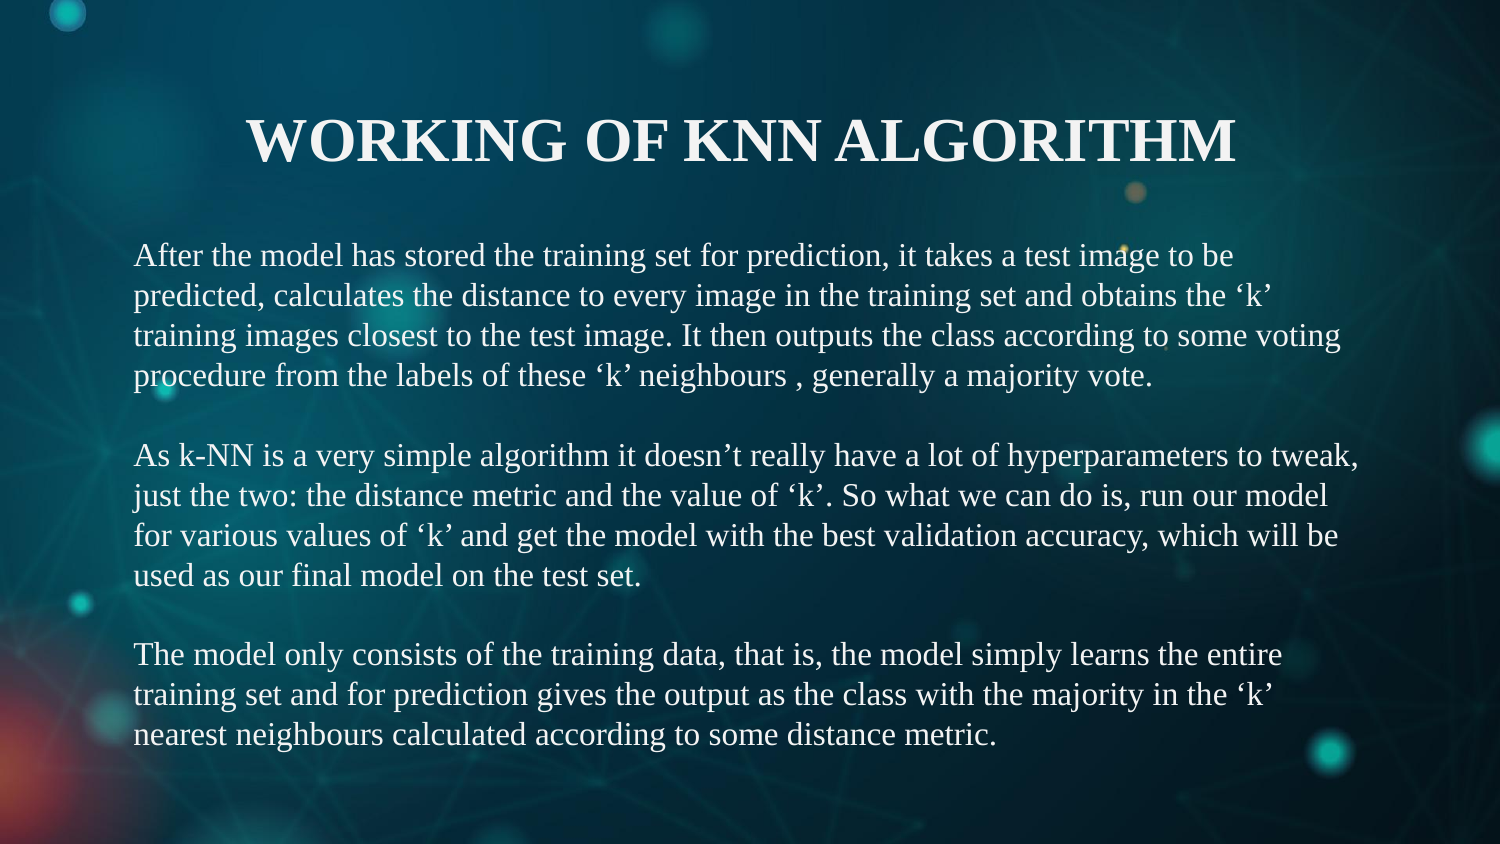

# WORKING OF KNN ALGORITHM
After the model has stored the training set for prediction, it takes a test image to be predicted, calculates the distance to every image in the training set and obtains the ‘k’ training images closest to the test image. It then outputs the class according to some voting procedure from the labels of these ‘k’ neighbours , generally a majority vote.

As k-NN is a very simple algorithm it doesn’t really have a lot of hyperparameters to tweak, just the two: the distance metric and the value of ‘k’. So what we can do is, run our model for various values of ‘k’ and get the model with the best validation accuracy, which will be used as our final model on the test set.

The model only consists of the training data, that is, the model simply learns the entire training set and for prediction gives the output as the class with the majority in the ‘k’ nearest neighbours calculated according to some distance metric.